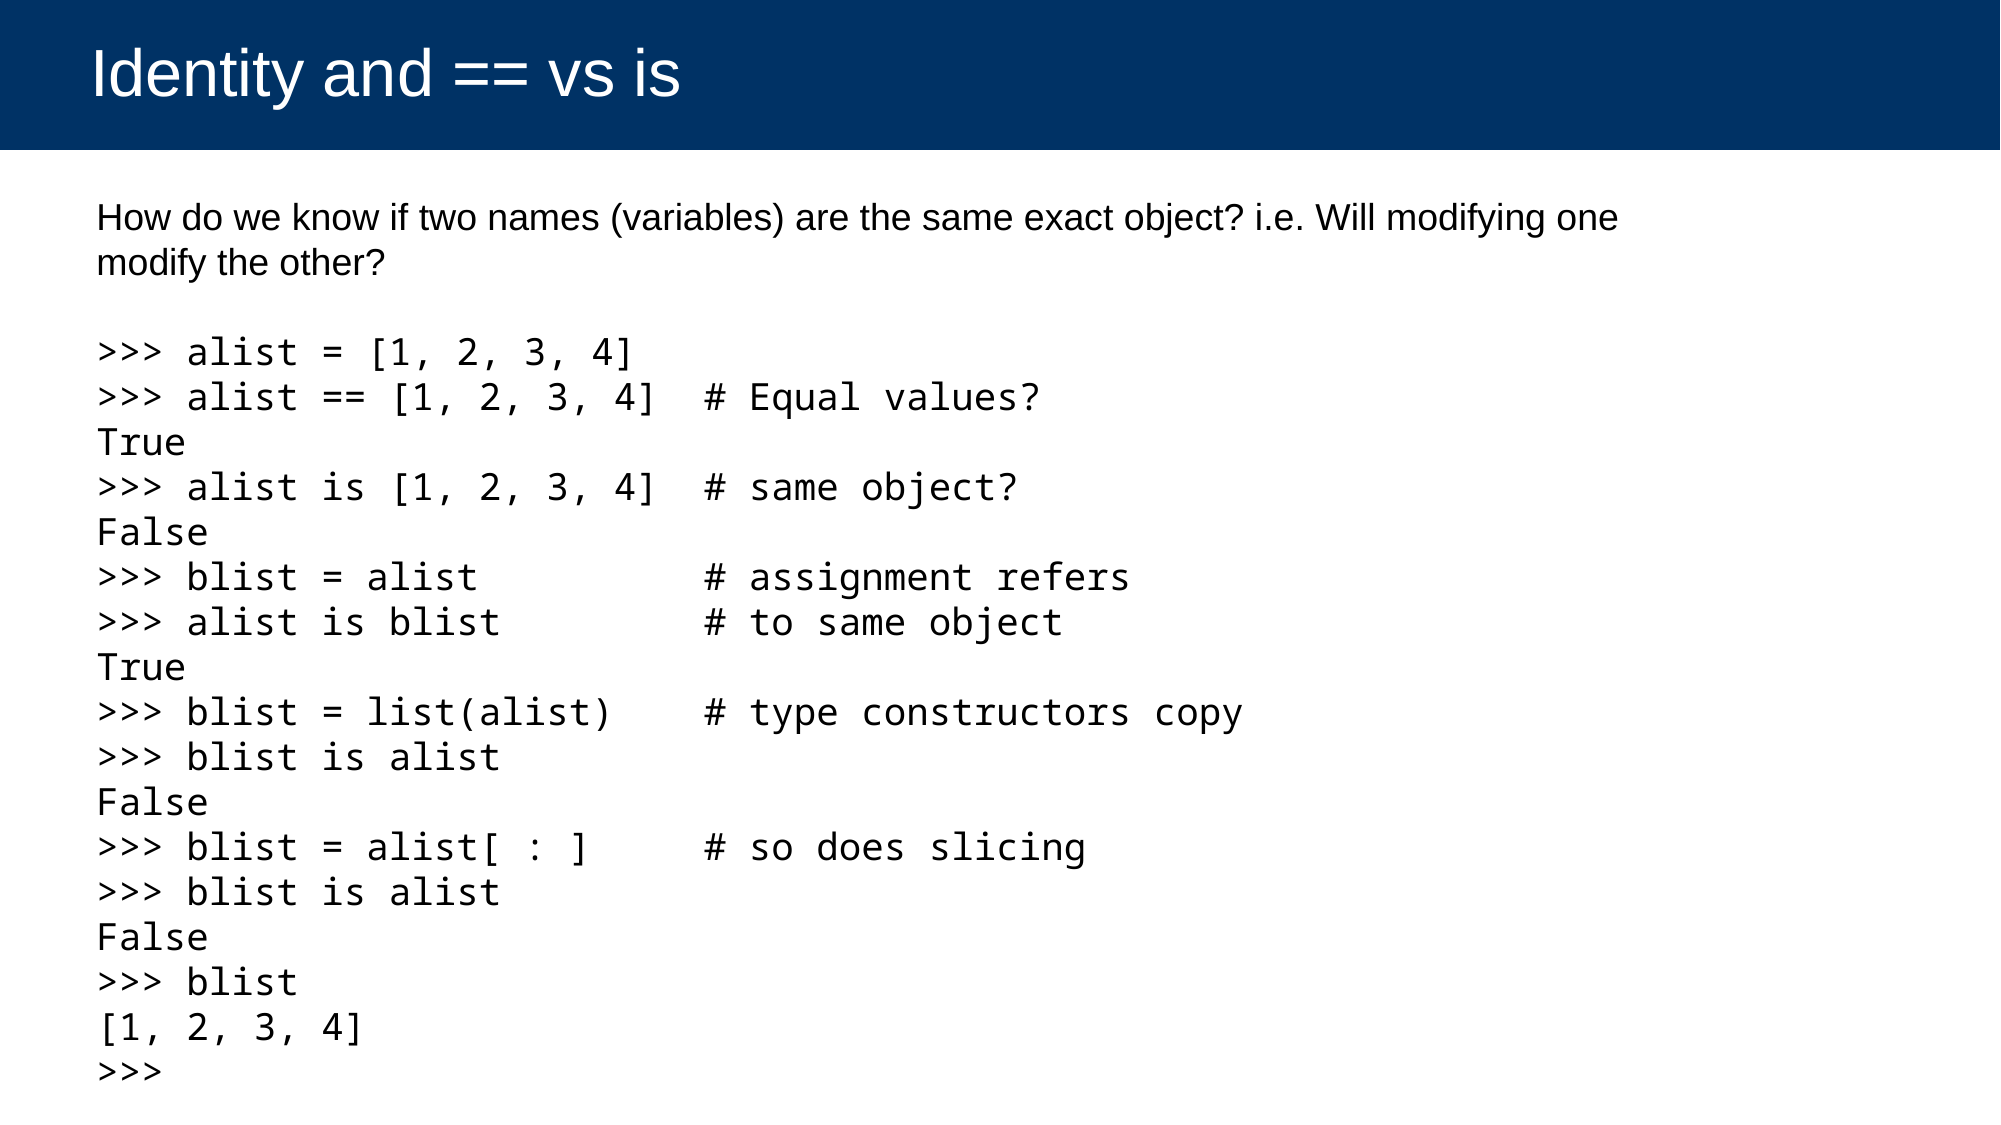

# Copies, 'is' and '=='
Identity and == vs is
How do we know if two names (variables) are the same exact object? i.e. Will modifying one modify the other?

>>> alist = [1, 2, 3, 4]
>>> alist == [1, 2, 3, 4]  # Equal values?
True
>>> alist is [1, 2, 3, 4]  # same object?
False
>>> blist = alist          # assignment refers
>>> alist is blist         # to same object
True
>>> blist = list(alist)    # type constructors copy
>>> blist is alist
False
>>> blist = alist[ : ]     # so does slicing
>>> blist is alist
False
>>> blist
[1, 2, 3, 4]
>>>